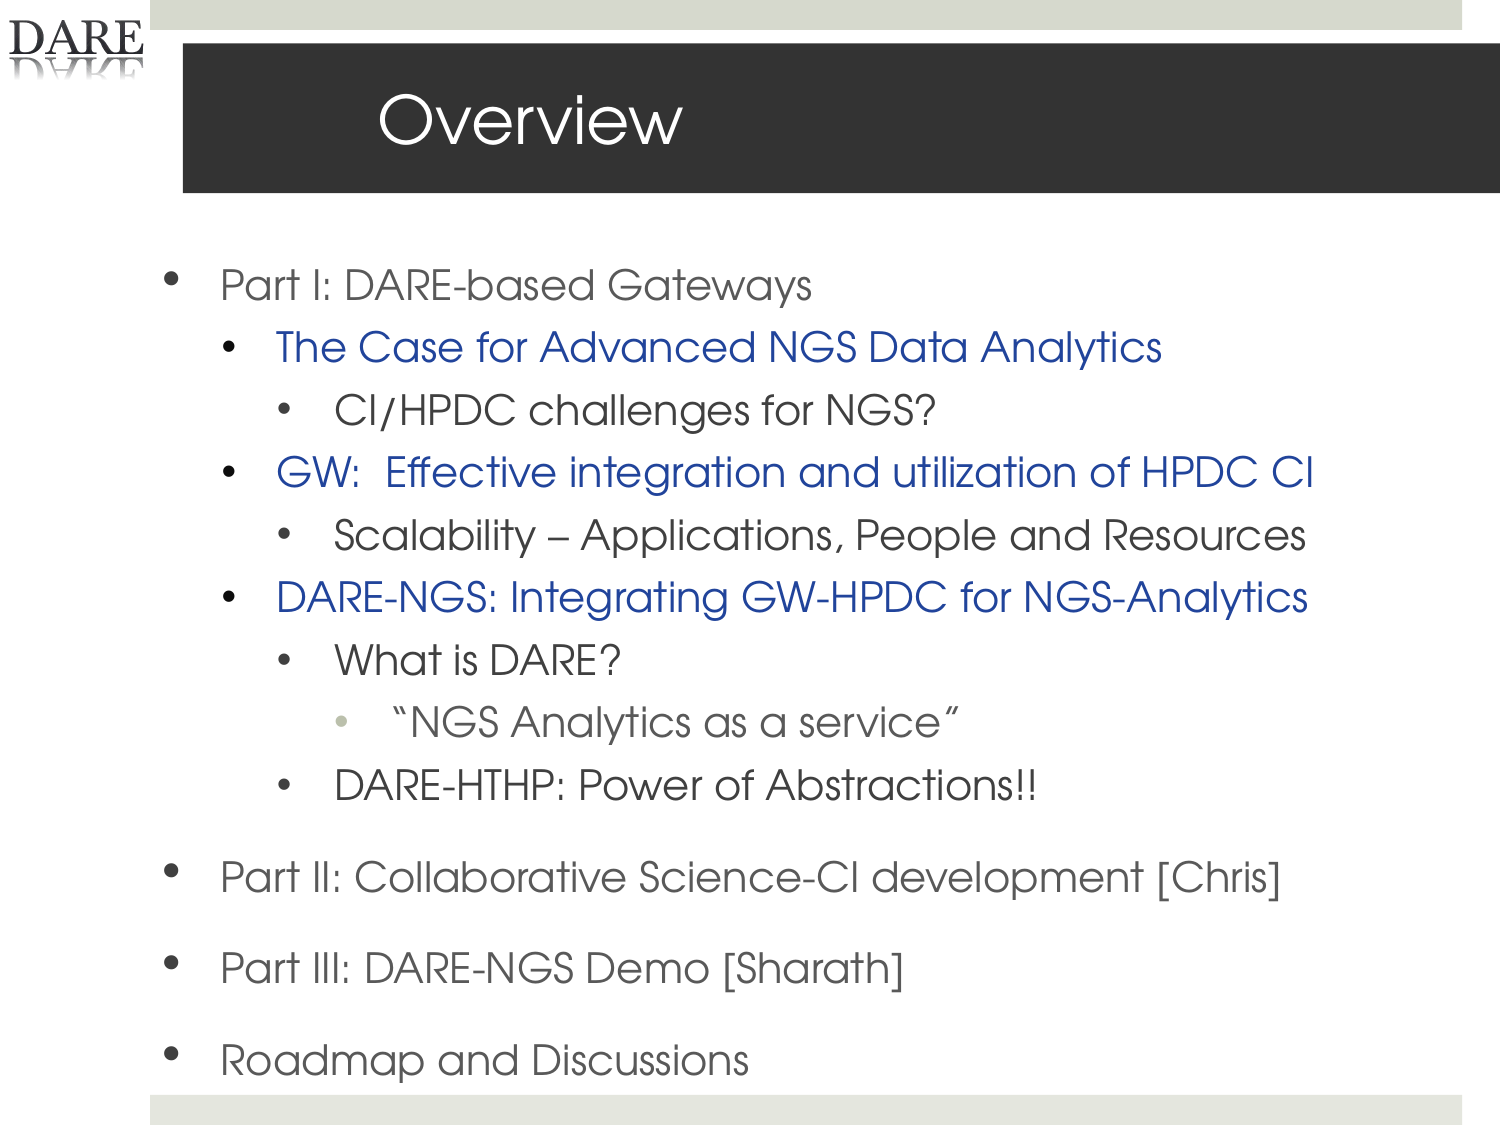

# Overview
Part I: DARE-based Gateways
The Case for Advanced NGS Data Analytics
CI/HPDC challenges for NGS?
GW:  Effective integration and utilization of HPDC CI
Scalability – Applications, People and Resources
DARE-NGS: Integrating GW-HPDC for NGS-Analytics
What is DARE?
“NGS Analytics as a service”
DARE-HTHP: Power of Abstractions!!
Part II: Collaborative Science-CI development [Chris]
Part III: DARE-NGS Demo [Sharath]
Roadmap and Discussions